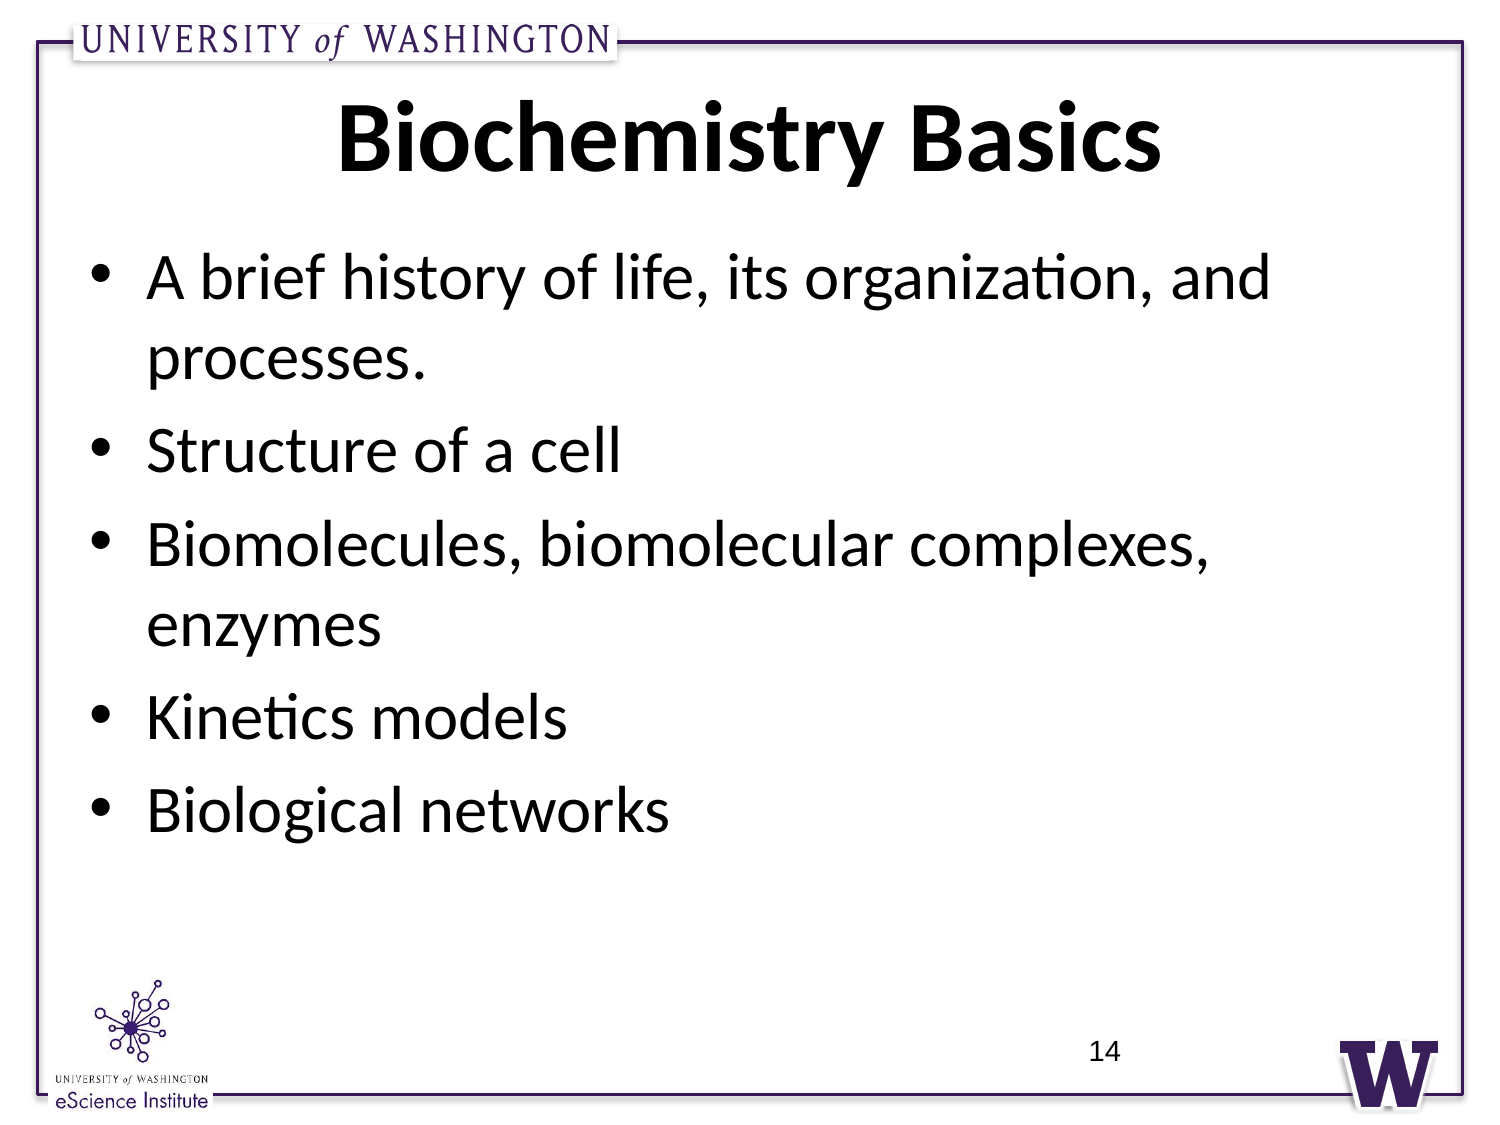

14
# Biochemistry Basics
A brief history of life, its organization, and processes.
Structure of a cell
Biomolecules, biomolecular complexes, enzymes
Kinetics models
Biological networks